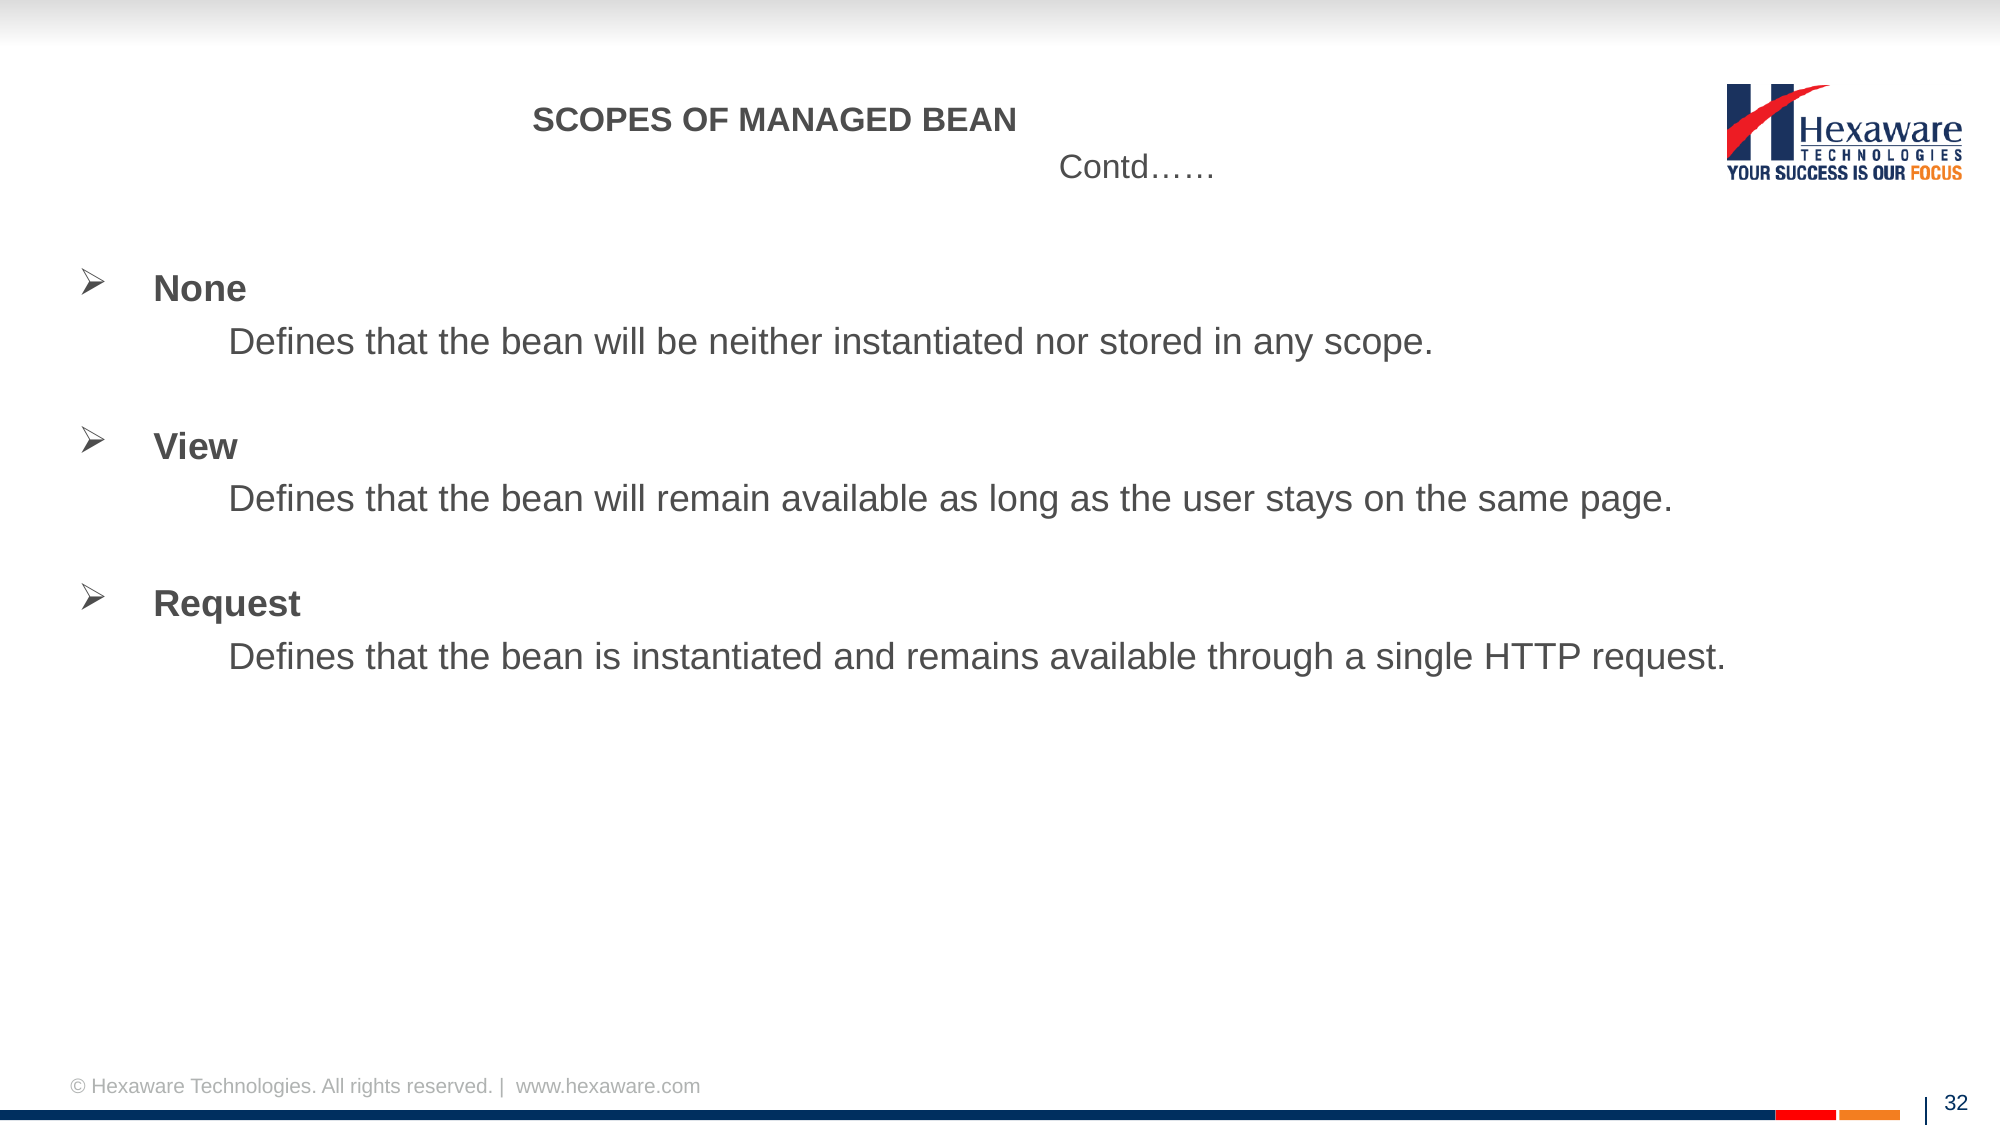

# SCOPES OF MANAGED BEAN Contd……
None
	Defines that the bean will be neither instantiated nor stored in any scope.

View
	Defines that the bean will remain available as long as the user stays on the same page.

Request
	Defines that the bean is instantiated and remains available through a single HTTP request.